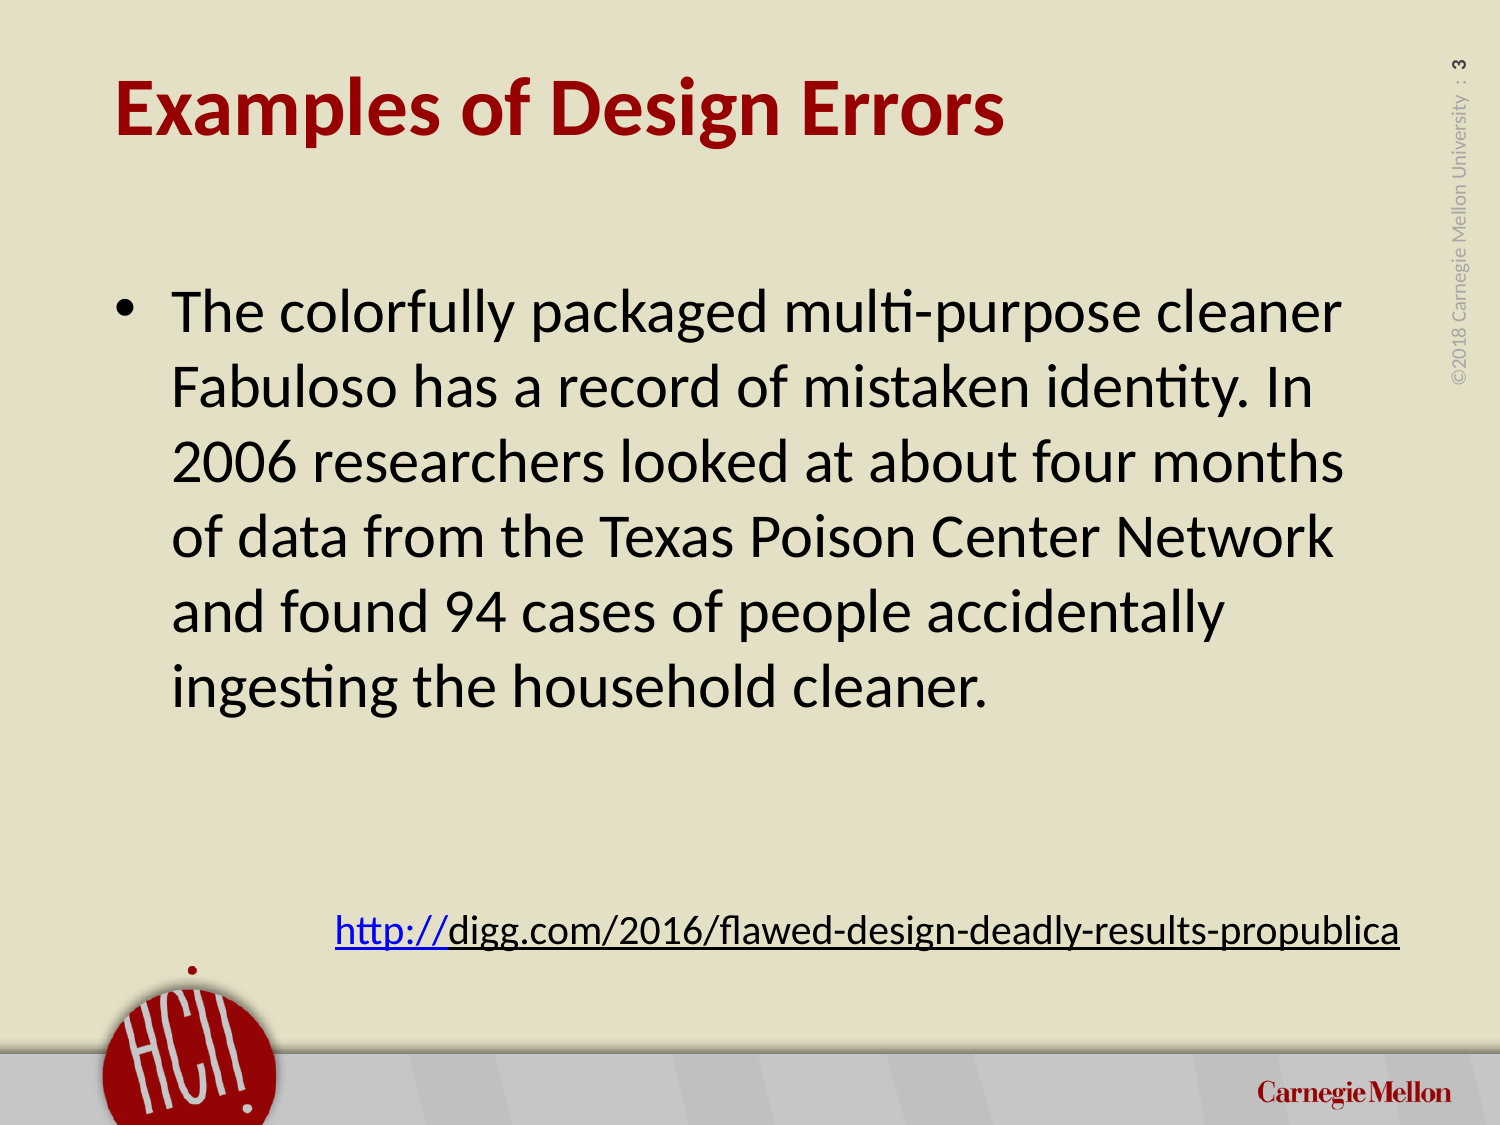

# Examples of Design Errors
The colorfully packaged multi-purpose cleaner Fabuloso has a record of mistaken identity. In 2006 researchers looked at about four months of data from the Texas Poison Center Network and found 94 cases of people accidentally ingesting the household cleaner.

http://digg.com/2016/flawed-design-deadly-results-propublica